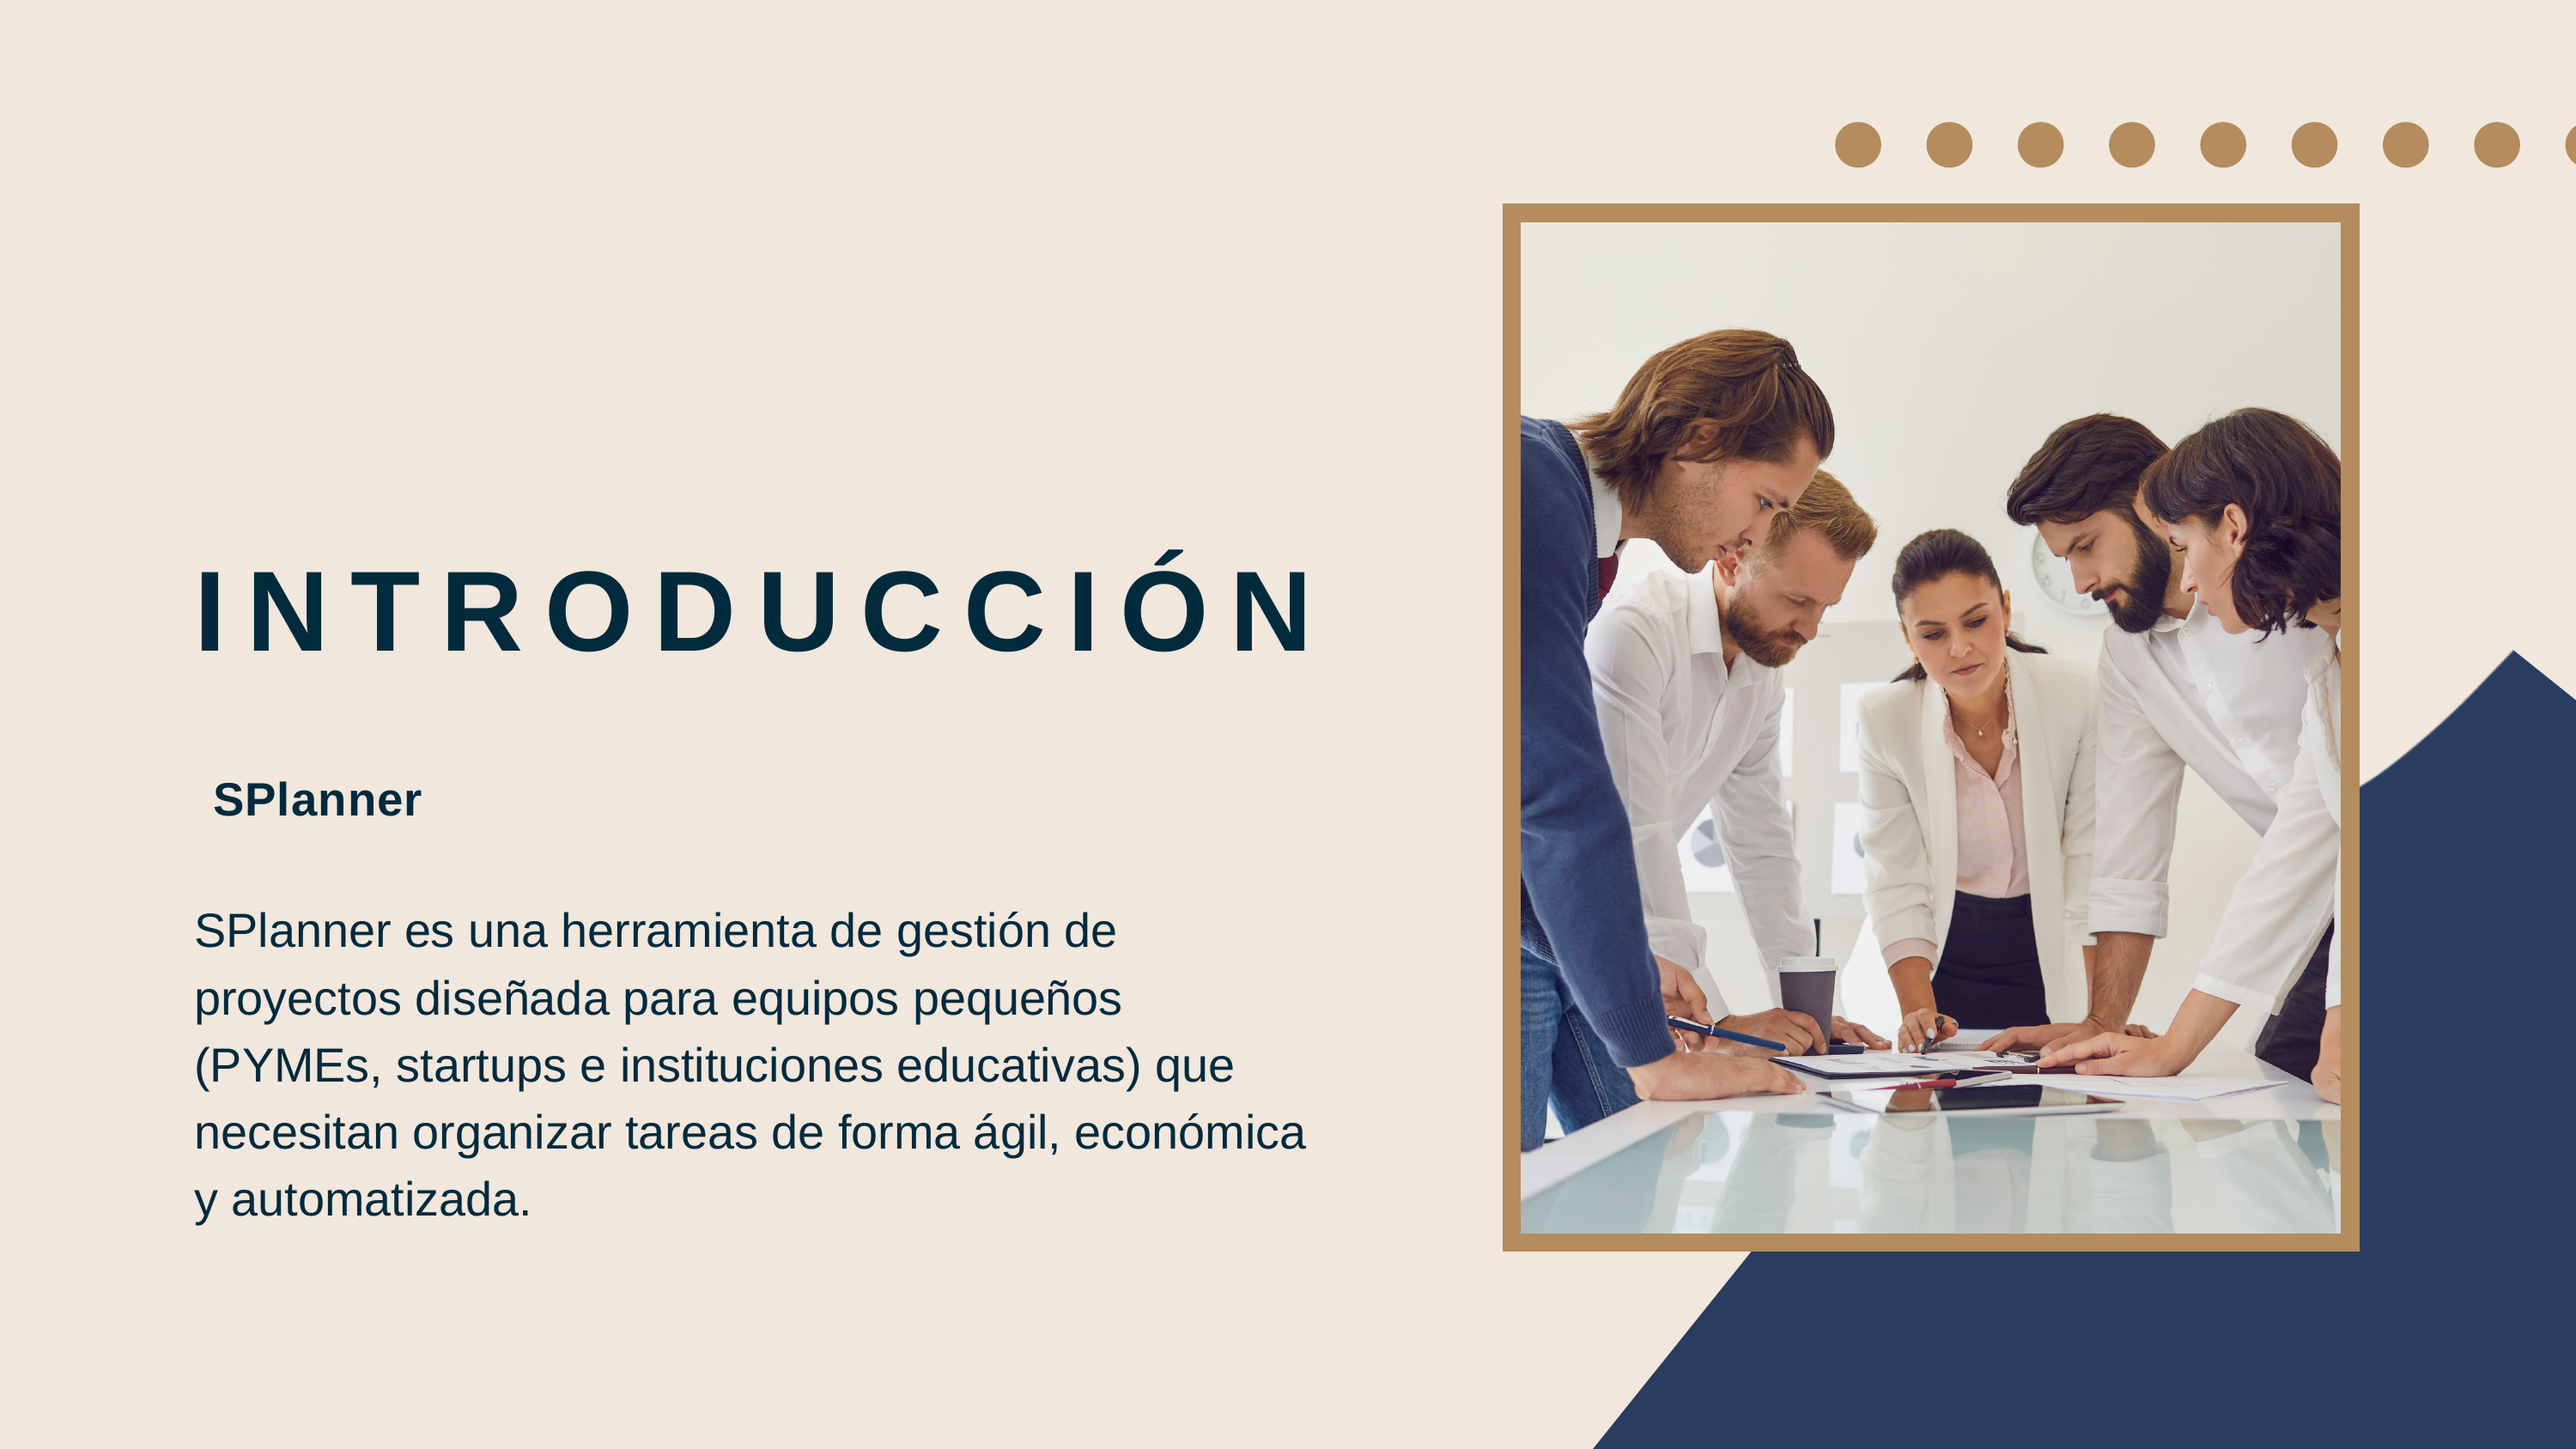

INTRODUCCIÓN
SPlanner

SPlanner es una herramienta de gestión de proyectos diseñada para equipos pequeños (PYMEs, startups e instituciones educativas) que necesitan organizar tareas de forma ágil, económica y automatizada.